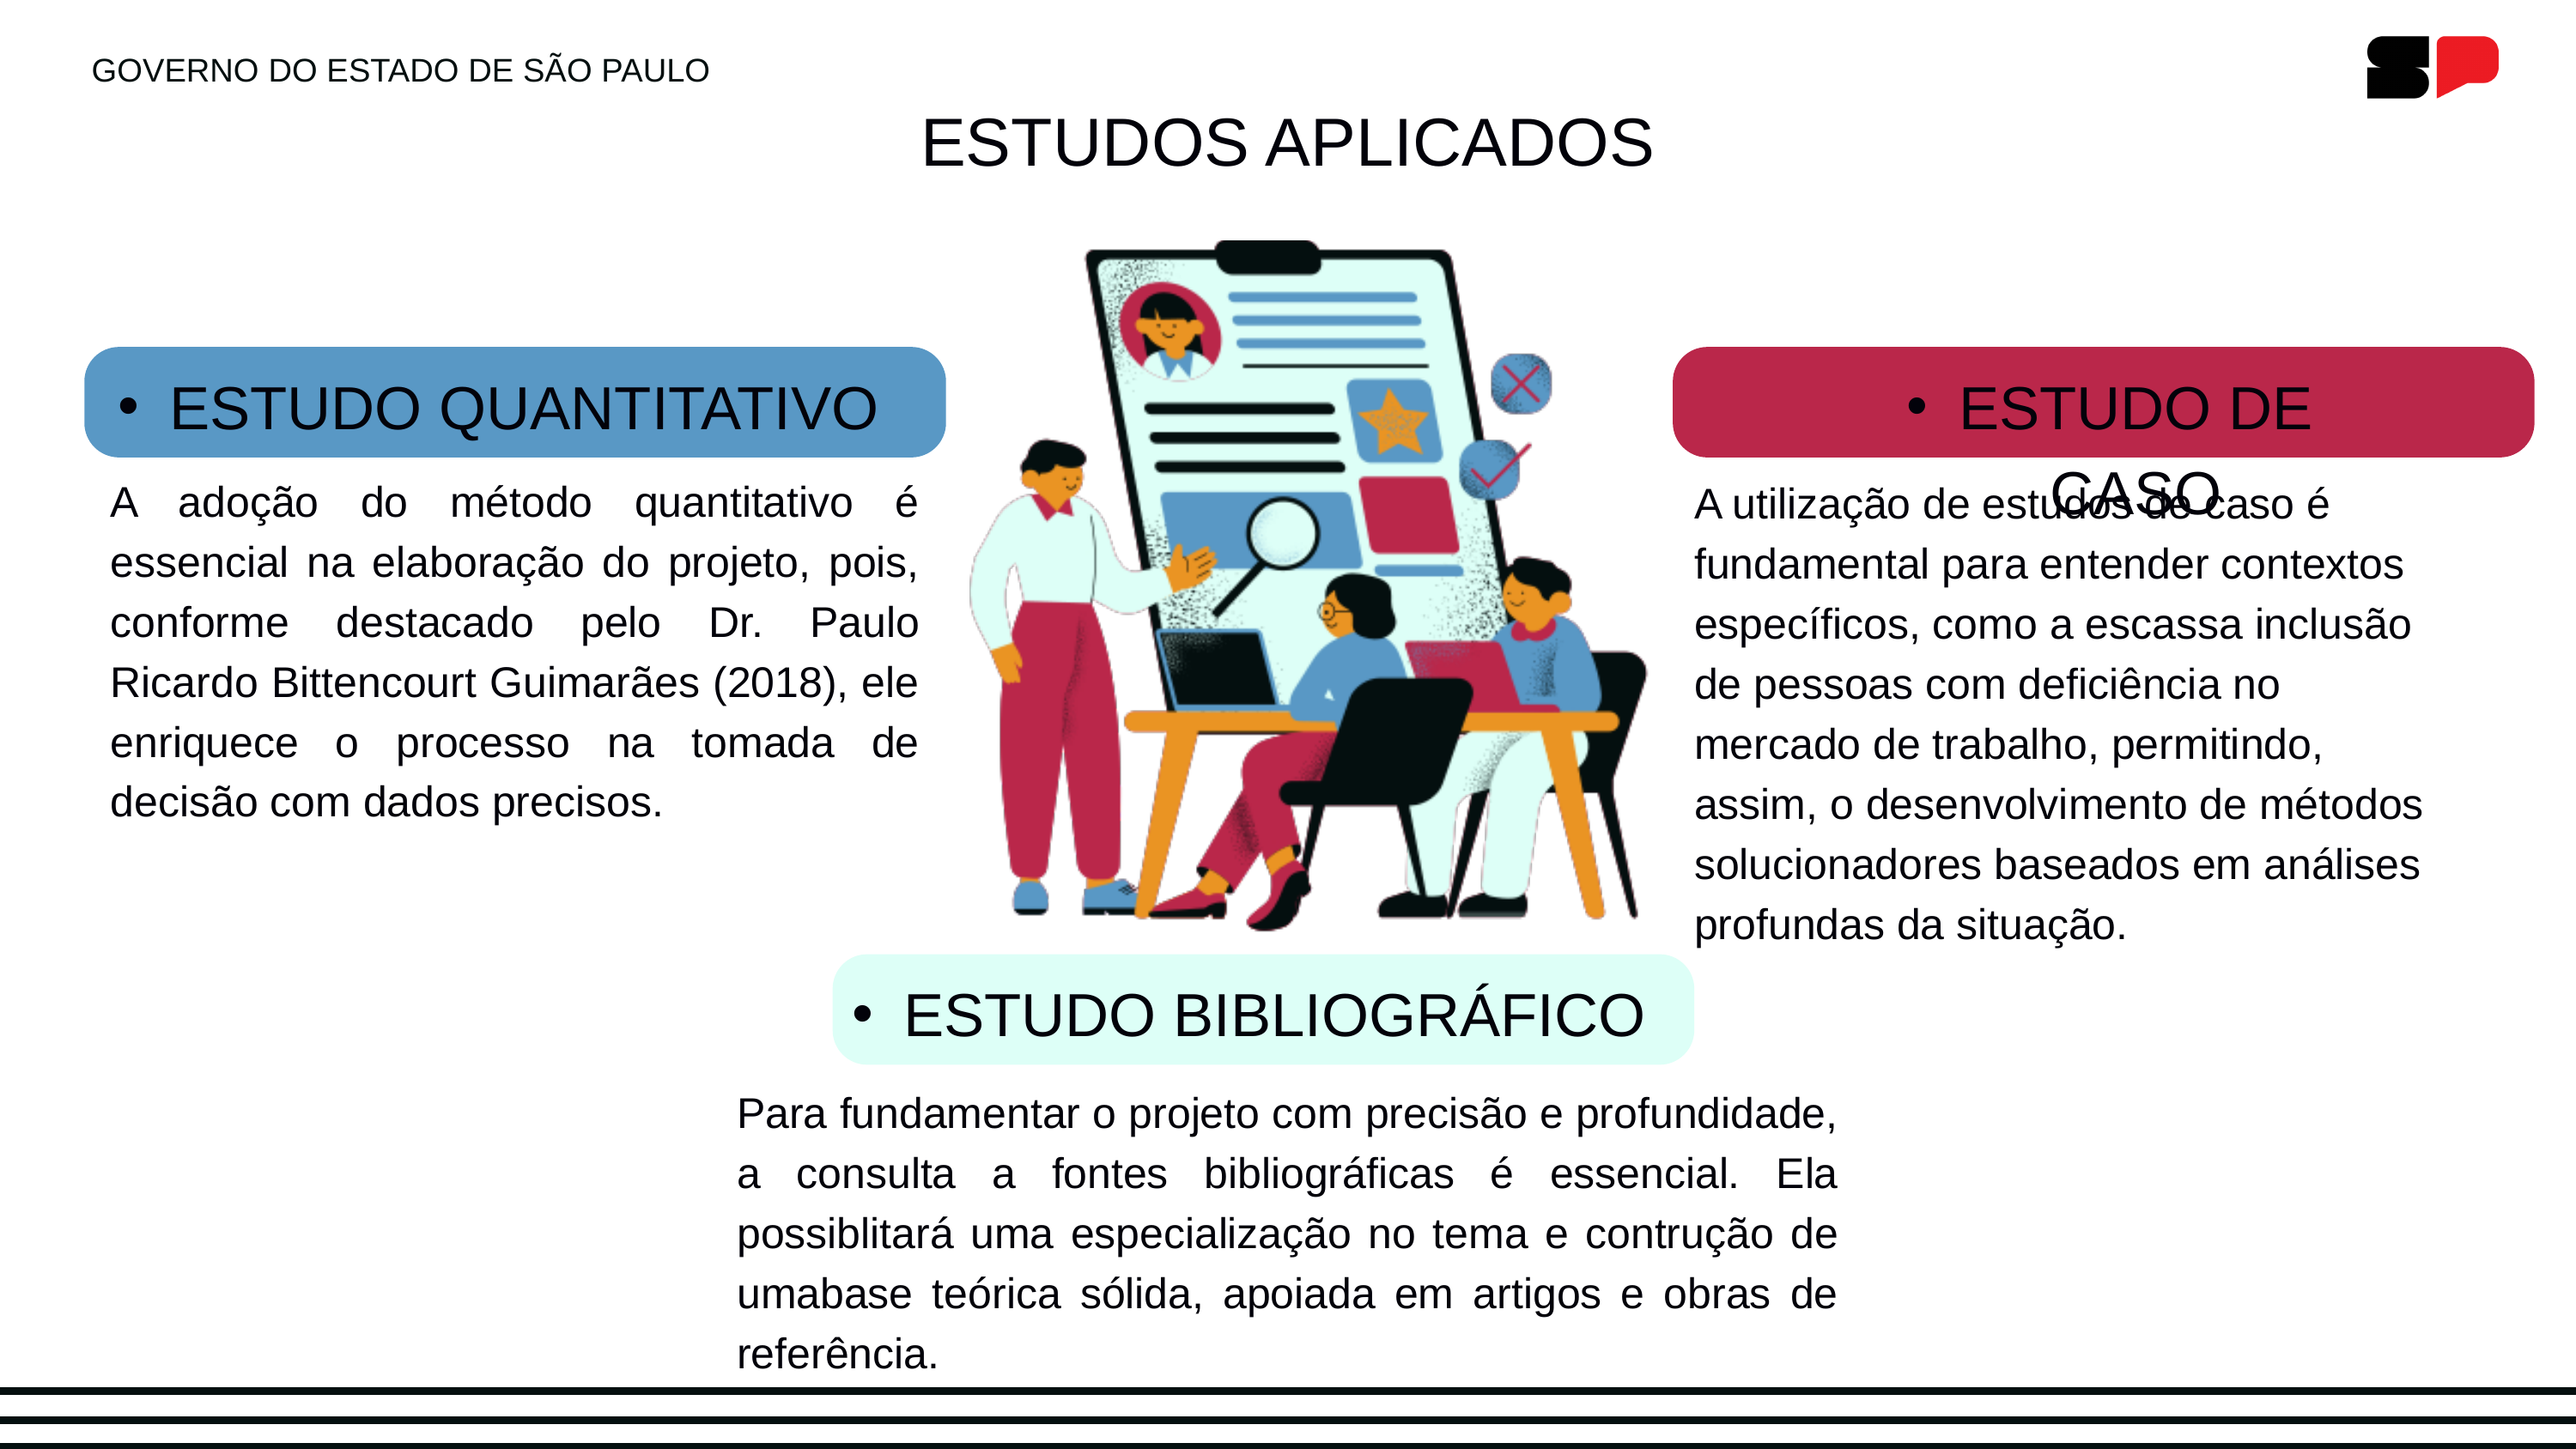

GOVERNO DO ESTADO DE SÃO PAULO
ESTUDOS APLICADOS

ESTUDO QUANTITATIVO
ESTUDO DE CASO
A adoção do método quantitativo é essencial na elaboração do projeto, pois, conforme destacado pelo Dr. Paulo Ricardo Bittencourt Guimarães (2018), ele enriquece o processo na tomada de decisão com dados precisos.
A utilização de estudos de caso é
fundamental para entender contextos
específicos, como a escassa inclusão
de pessoas com deficiência no
mercado de trabalho, permitindo,
assim, o desenvolvimento de métodos
solucionadores baseados em análises
profundas da situação.

ESTUDO BIBLIOGRÁFICO
Para fundamentar o projeto com precisão e profundidade, a consulta a fontes bibliográficas é essencial. Ela possiblitará uma especialização no tema e contrução de umabase teórica sólida, apoiada em artigos e obras de referência.